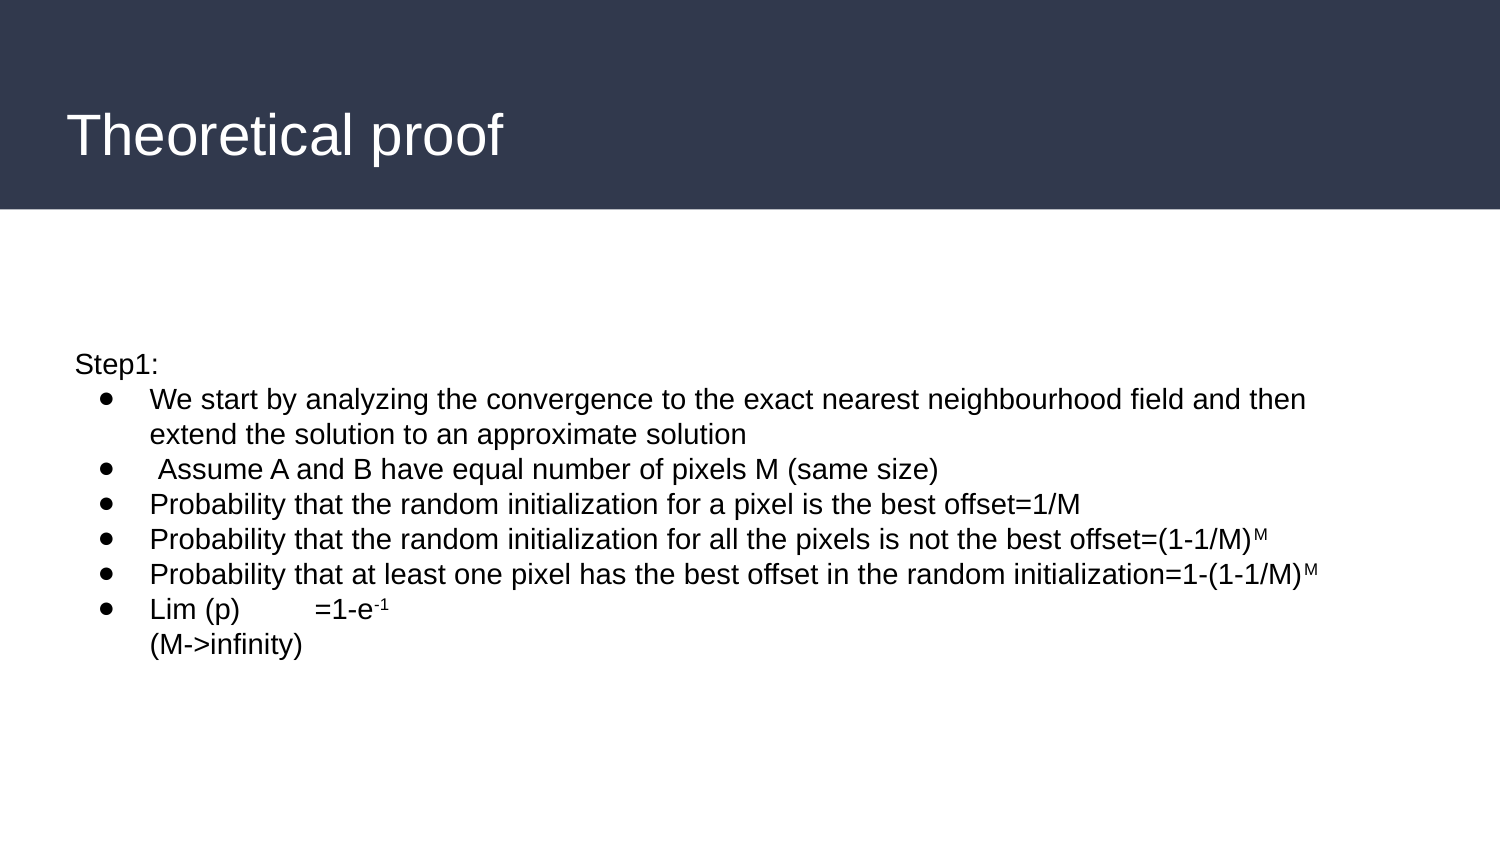

# Theoretical proof
Step1:
We start by analyzing the convergence to the exact nearest neighbourhood field and then extend the solution to an approximate solution
 Assume A and B have equal number of pixels M (same size)
Probability that the random initialization for a pixel is the best offset=1/M
Probability that the random initialization for all the pixels is not the best offset=(1-1/M)M
Probability that at least one pixel has the best offset in the random initialization=1-(1-1/M)M
Lim (p)         =1-e-1
(M->infinity)